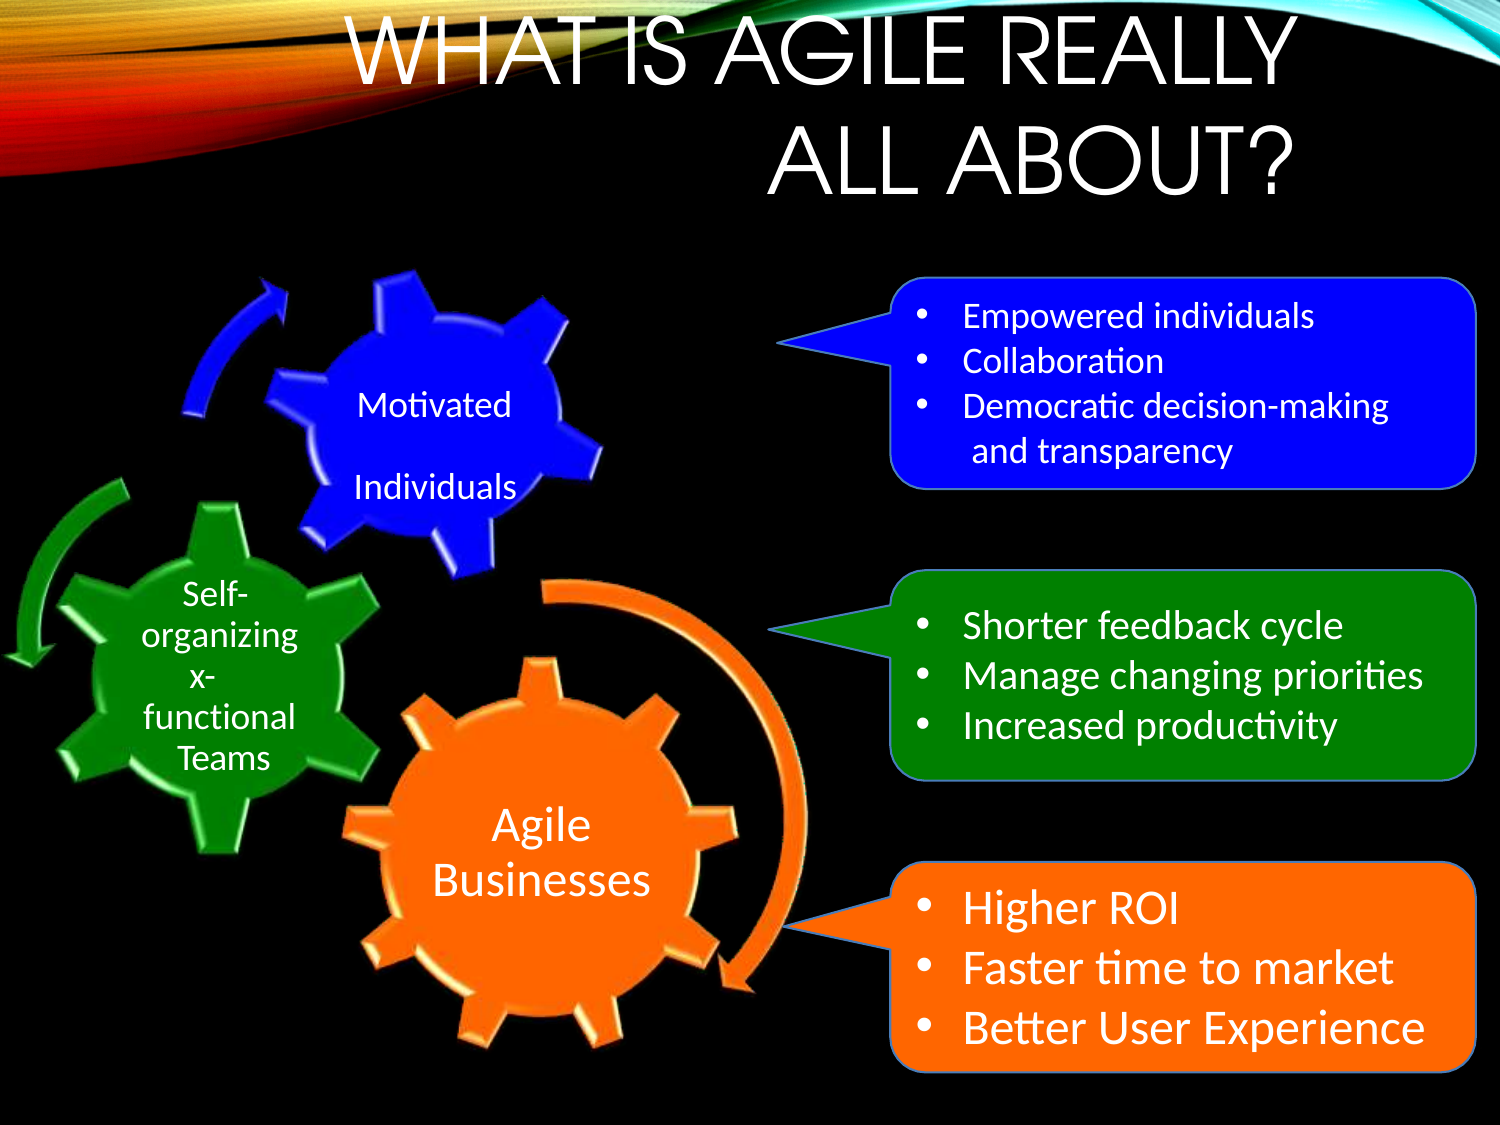

# What is agile really all about?

Empowered individuals
Collaboration
Democratic decision-making  and transparency
Motivated  Individuals

Self-  organizing  x-      functional  Teams
Shorter feedback cycle
Manage changing priorities
Increased productivity

Agile  Businesses
Higher ROI
Faster time to market
Better User Experience